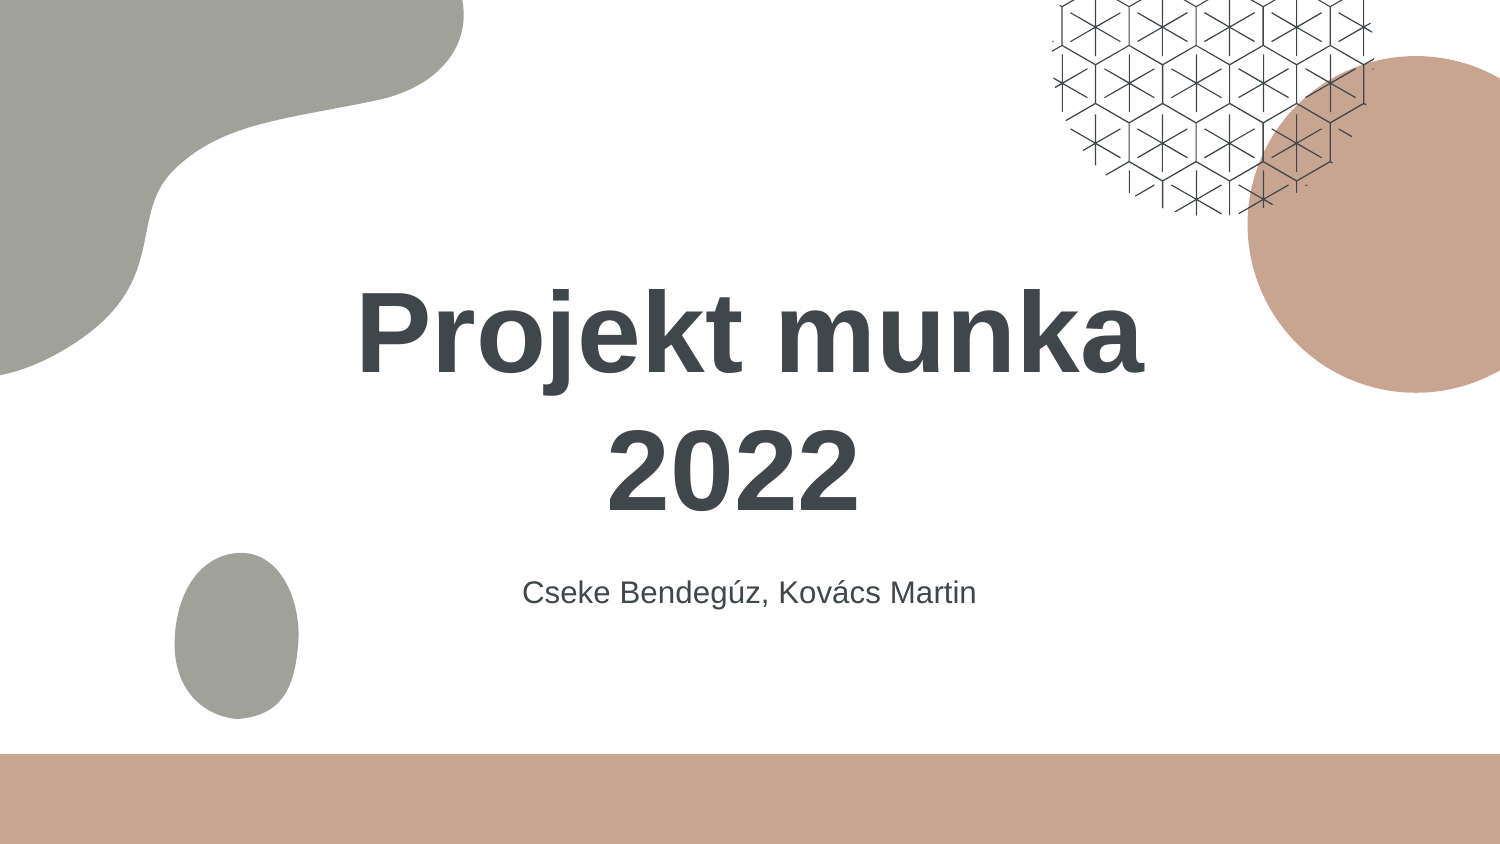

# Projekt munka 2022
Cseke Bendegúz, Kovács Martin